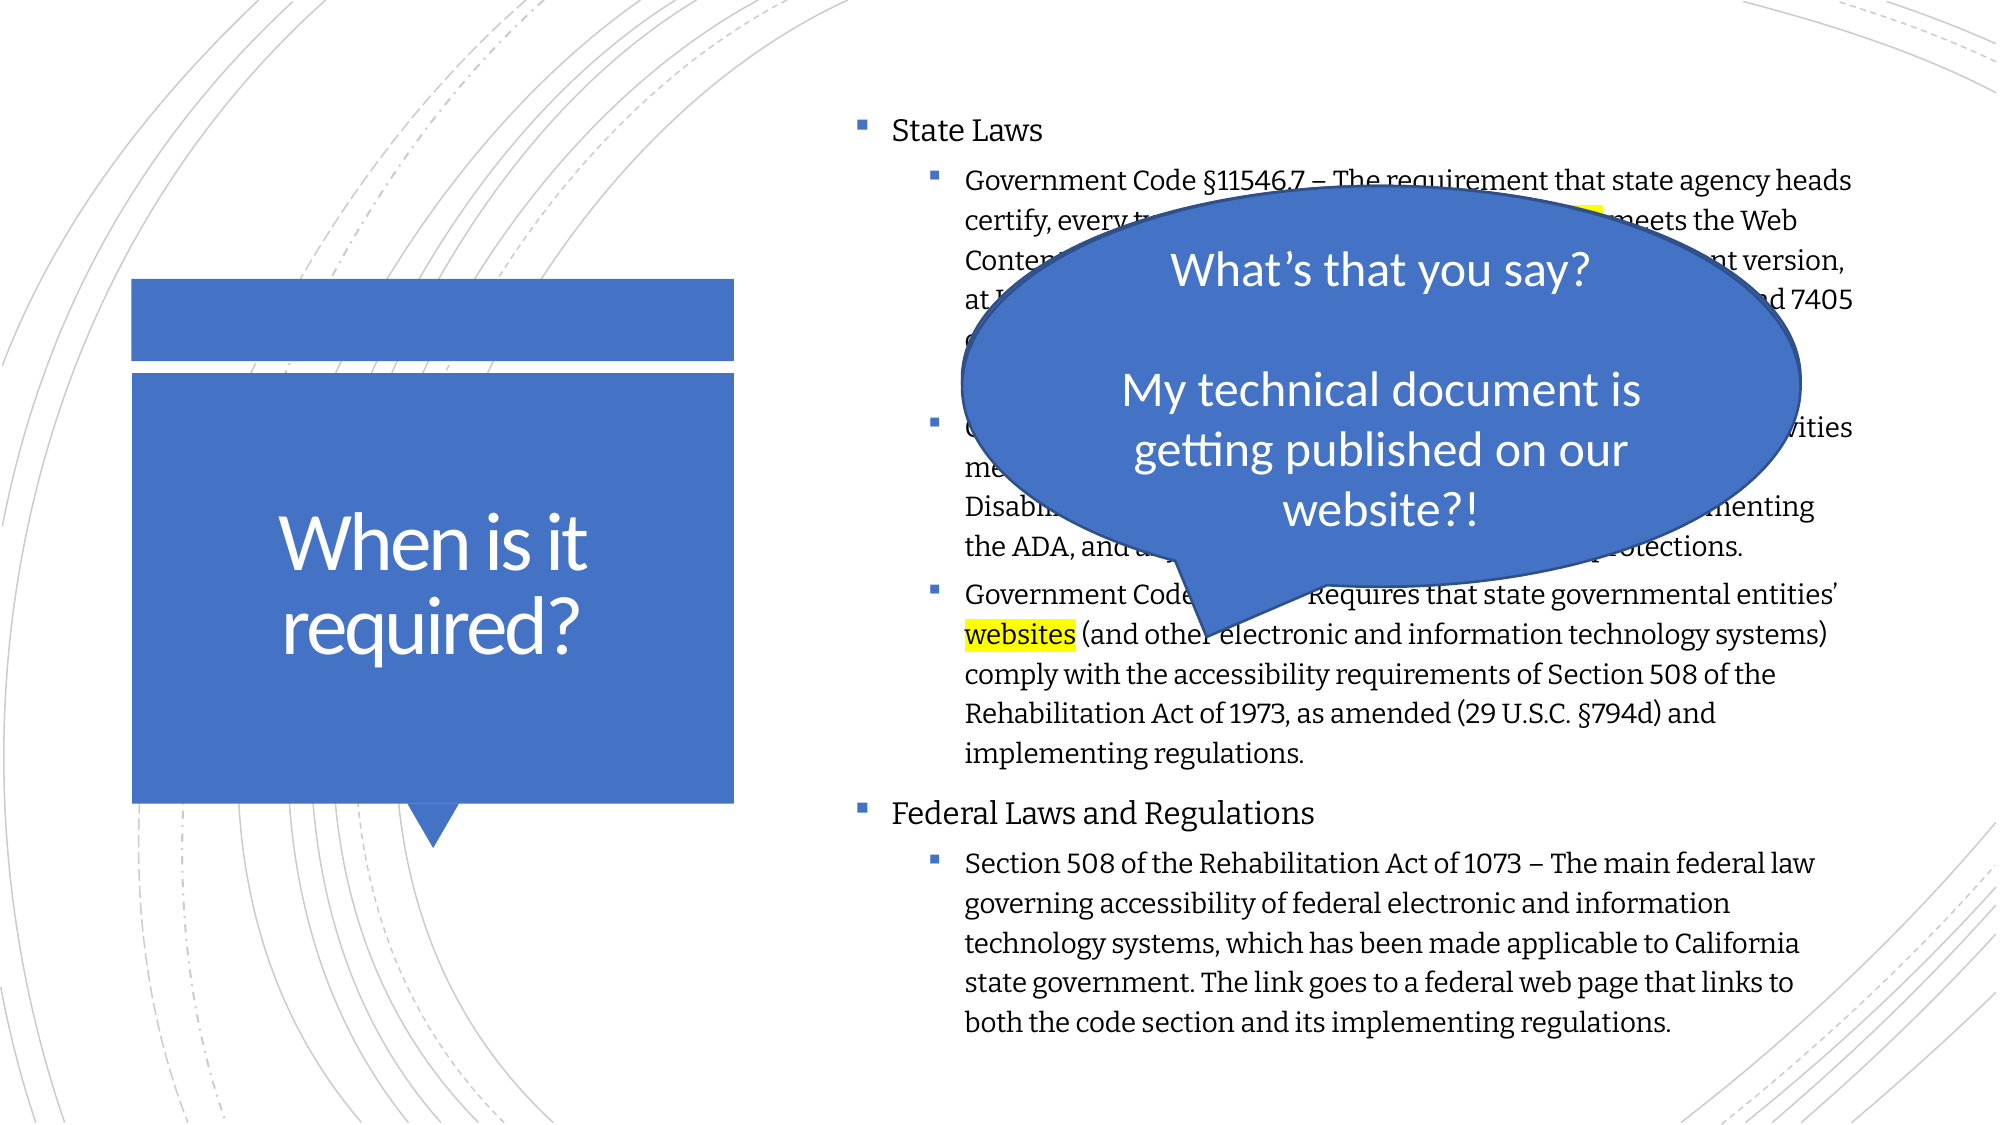

State Laws
Government Code §11546.7 – The requirement that state agency heads certify, every two years, that their agency’s website meets the Web Content Accessibility Guidelines, Version 2.0 or a subsequent version, at Level AA or higher, and the requirements of Sections 11135 and 7405 of the Government Code. Created by AB 434 (Baker, Chapter 780, Statutes of 2017), and sometimes referred to as AB 434.
Government Code §11135 – Requires that state programs and activities meet the requirements of Section 202 of the Americans with Disabilities Act (42 U.S.C. §12132), federal regulations implementing the ADA, and any state laws that provide stronger protections.
Government Code §7405 – Requires that state governmental entities’ websites (and other electronic and information technology systems) comply with the accessibility requirements of Section 508 of the Rehabilitation Act of 1973, as amended (29 U.S.C. §794d) and implementing regulations.
Federal Laws and Regulations
Section 508 of the Rehabilitation Act of 1073 – The main federal law governing accessibility of federal electronic and information technology systems, which has been made applicable to California state government. The link goes to a federal web page that links to both the code section and its implementing regulations.
What’s that you say?

My technical document is getting published on our website?!
What’s that you say?

My technical document is getting published on our website?!
# When is it required?